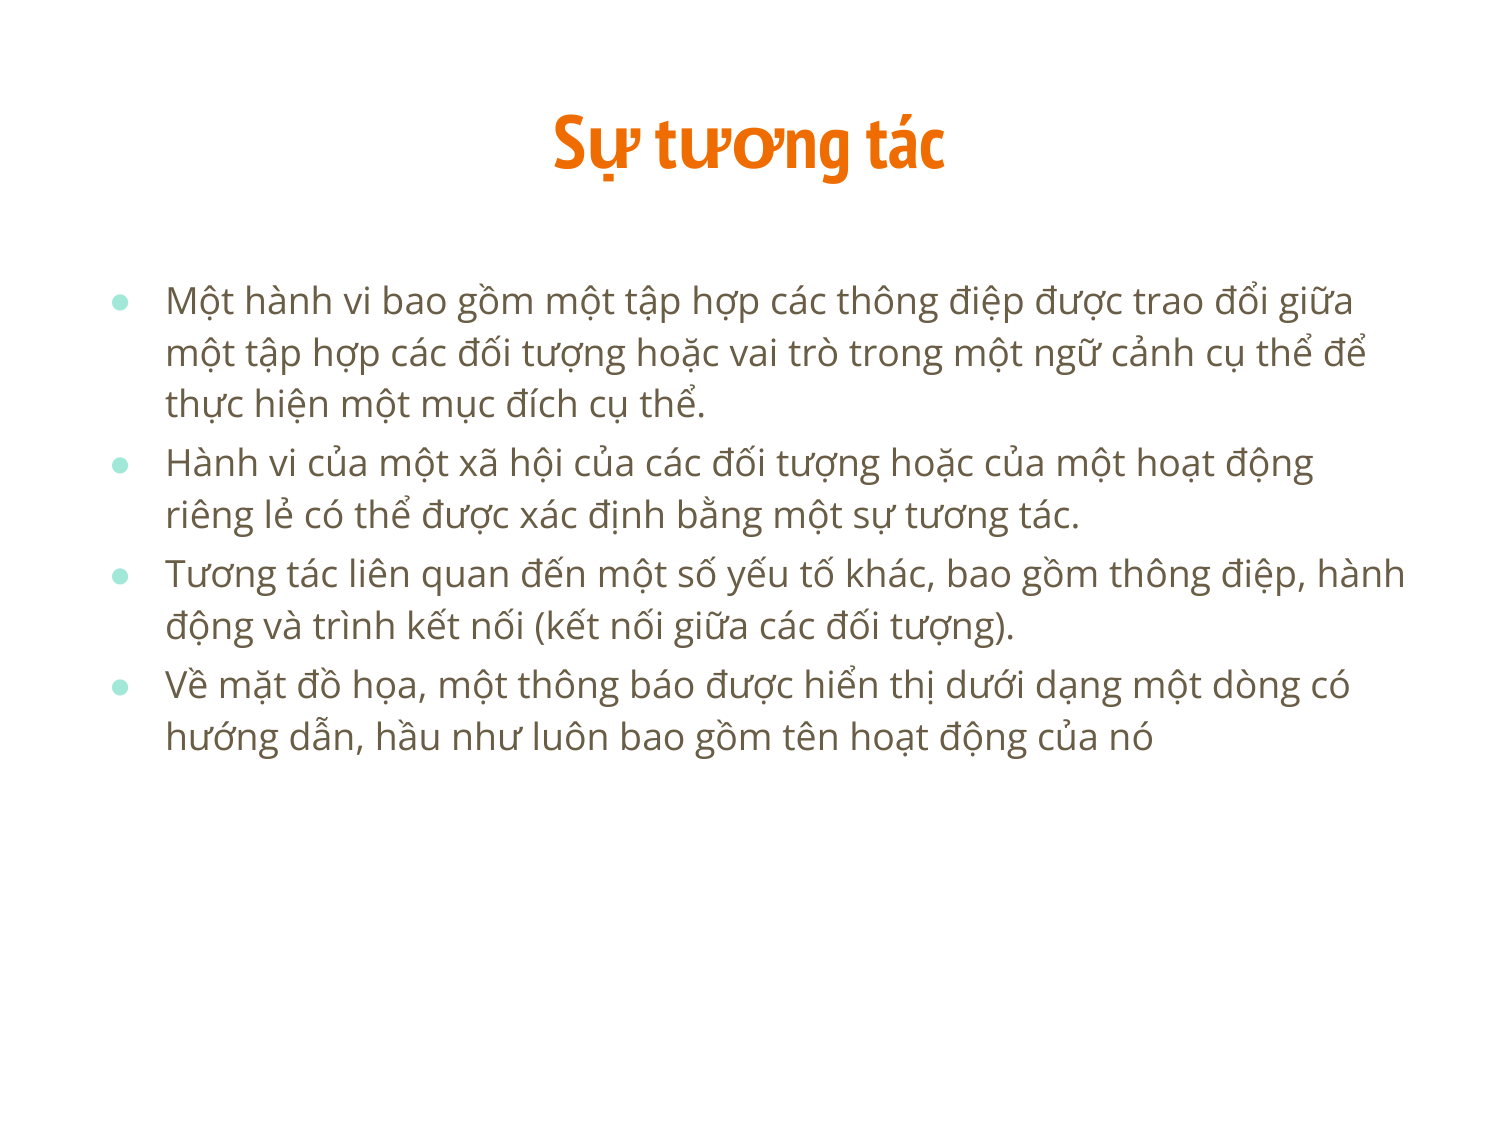

# Sự tương tác
Một hành vi bao gồm một tập hợp các thông điệp được trao đổi giữa một tập hợp các đối tượng hoặc vai trò trong một ngữ cảnh cụ thể để thực hiện một mục đích cụ thể.
Hành vi của một xã hội của các đối tượng hoặc của một hoạt động riêng lẻ có thể được xác định bằng một sự tương tác.
Tương tác liên quan đến một số yếu tố khác, bao gồm thông điệp, hành động và trình kết nối (kết nối giữa các đối tượng).
Về mặt đồ họa, một thông báo được hiển thị dưới dạng một dòng có hướng dẫn, hầu như luôn bao gồm tên hoạt động của nó